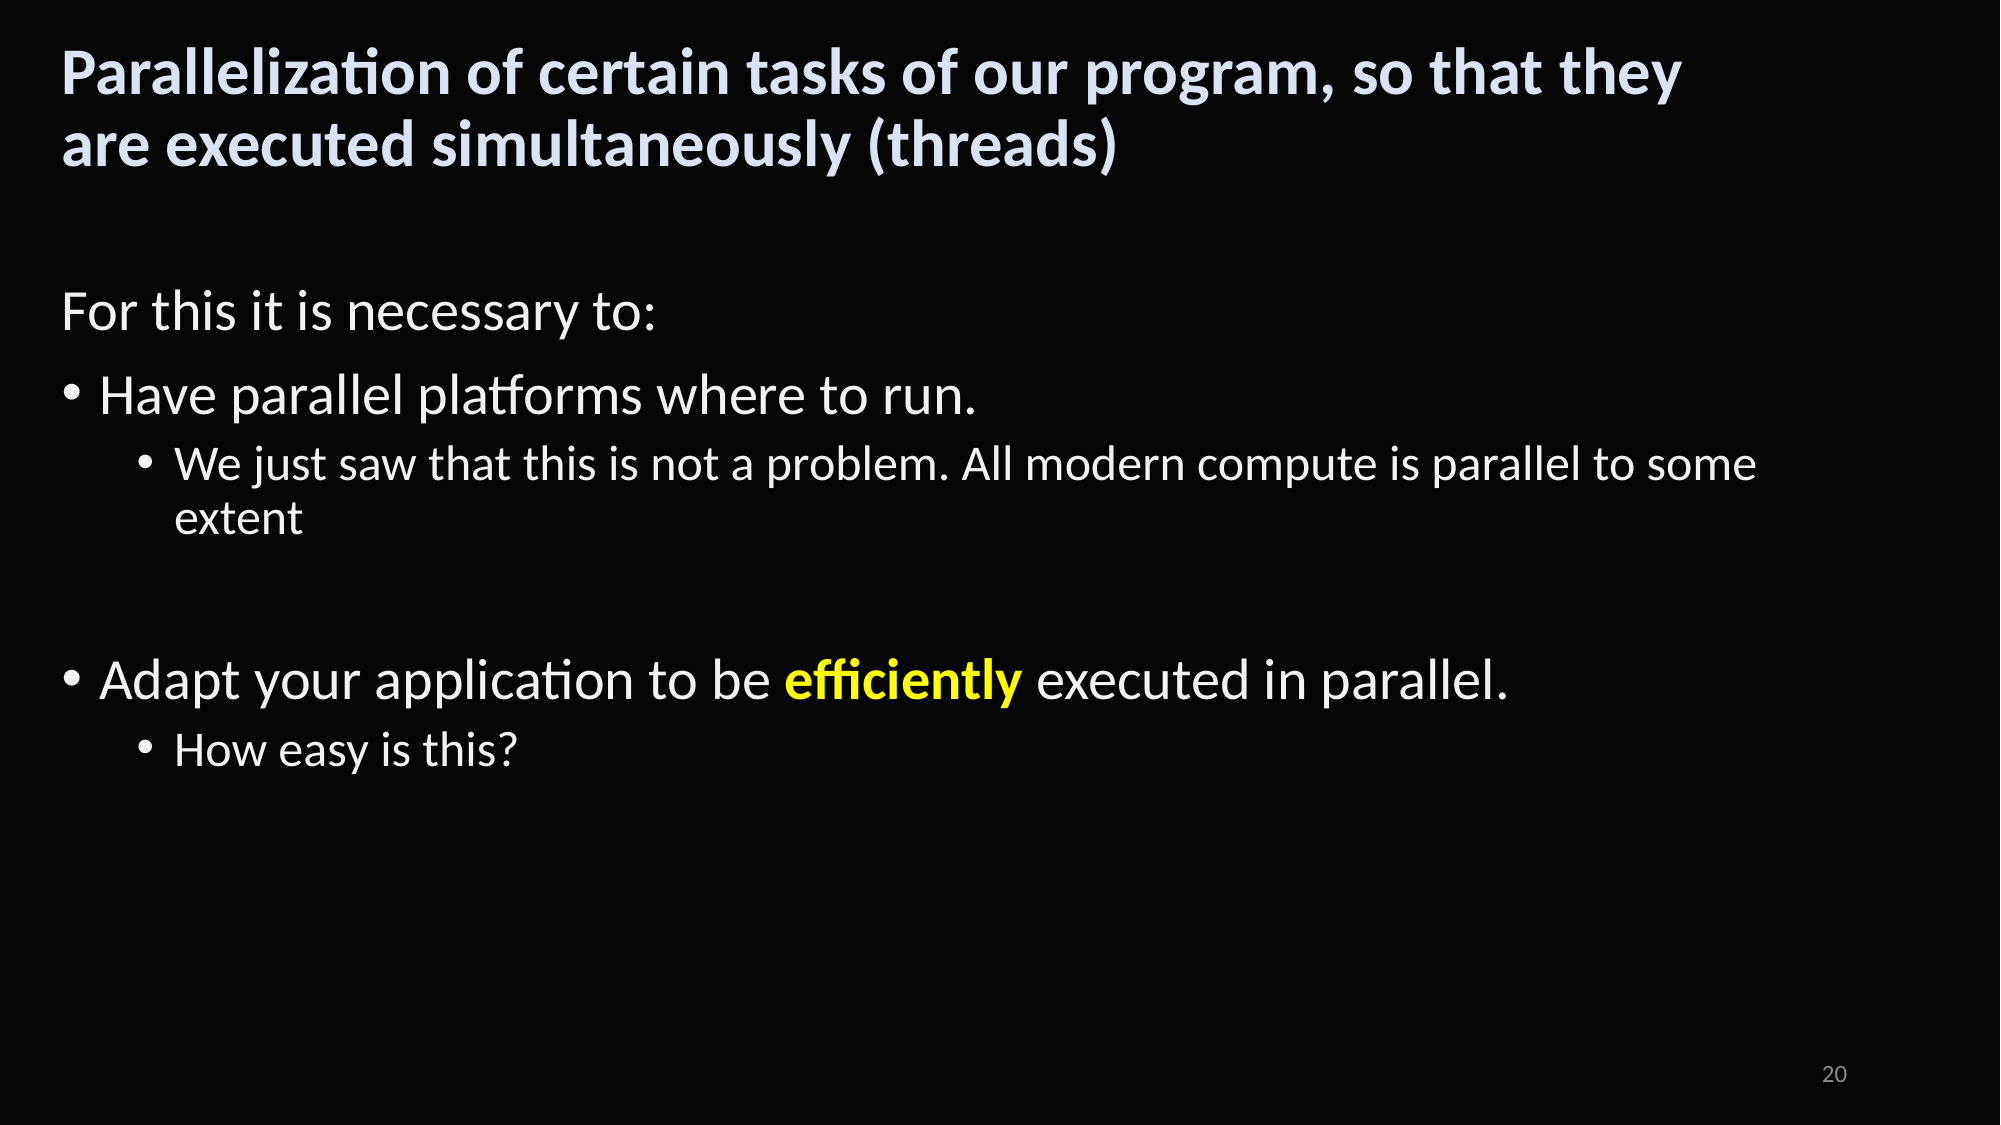

# Parallelization of certain tasks of our program, so that they are executed simultaneously (threads)
For this it is necessary to:
Have parallel platforms where to run.
We just saw that this is not a problem. All modern compute is parallel to some extent

Adapt your application to be efficiently executed in parallel.
How easy is this?

20